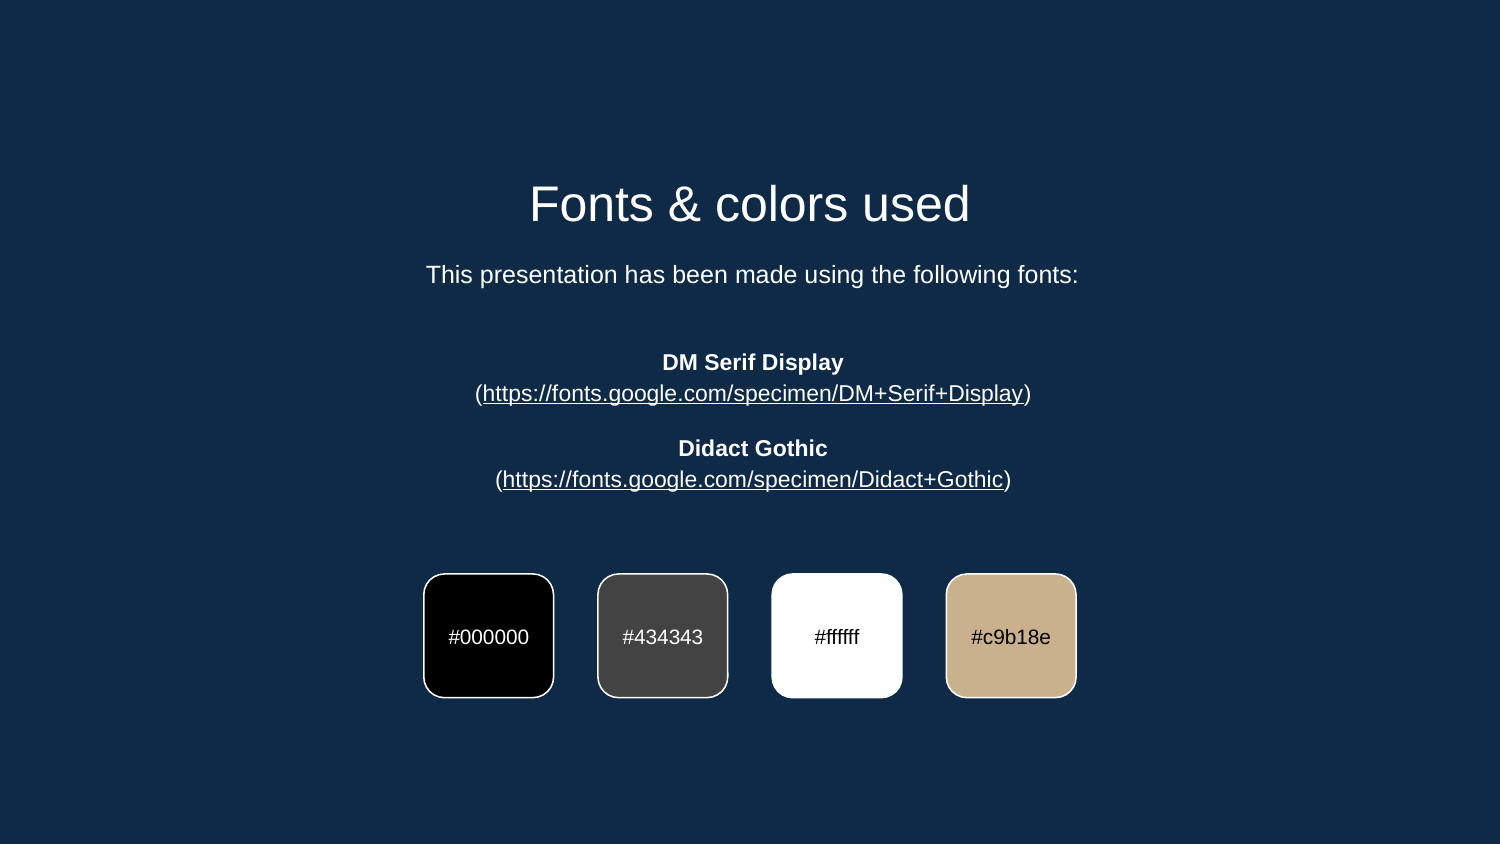

Fonts & colors used
This presentation has been made using the following fonts:

DM Serif Display
(https://fonts.google.com/specimen/DM+Serif+Display)

Didact Gothic
(https://fonts.google.com/specimen/Didact+Gothic)

#000000
#434343
#ffffff
#c9b18e